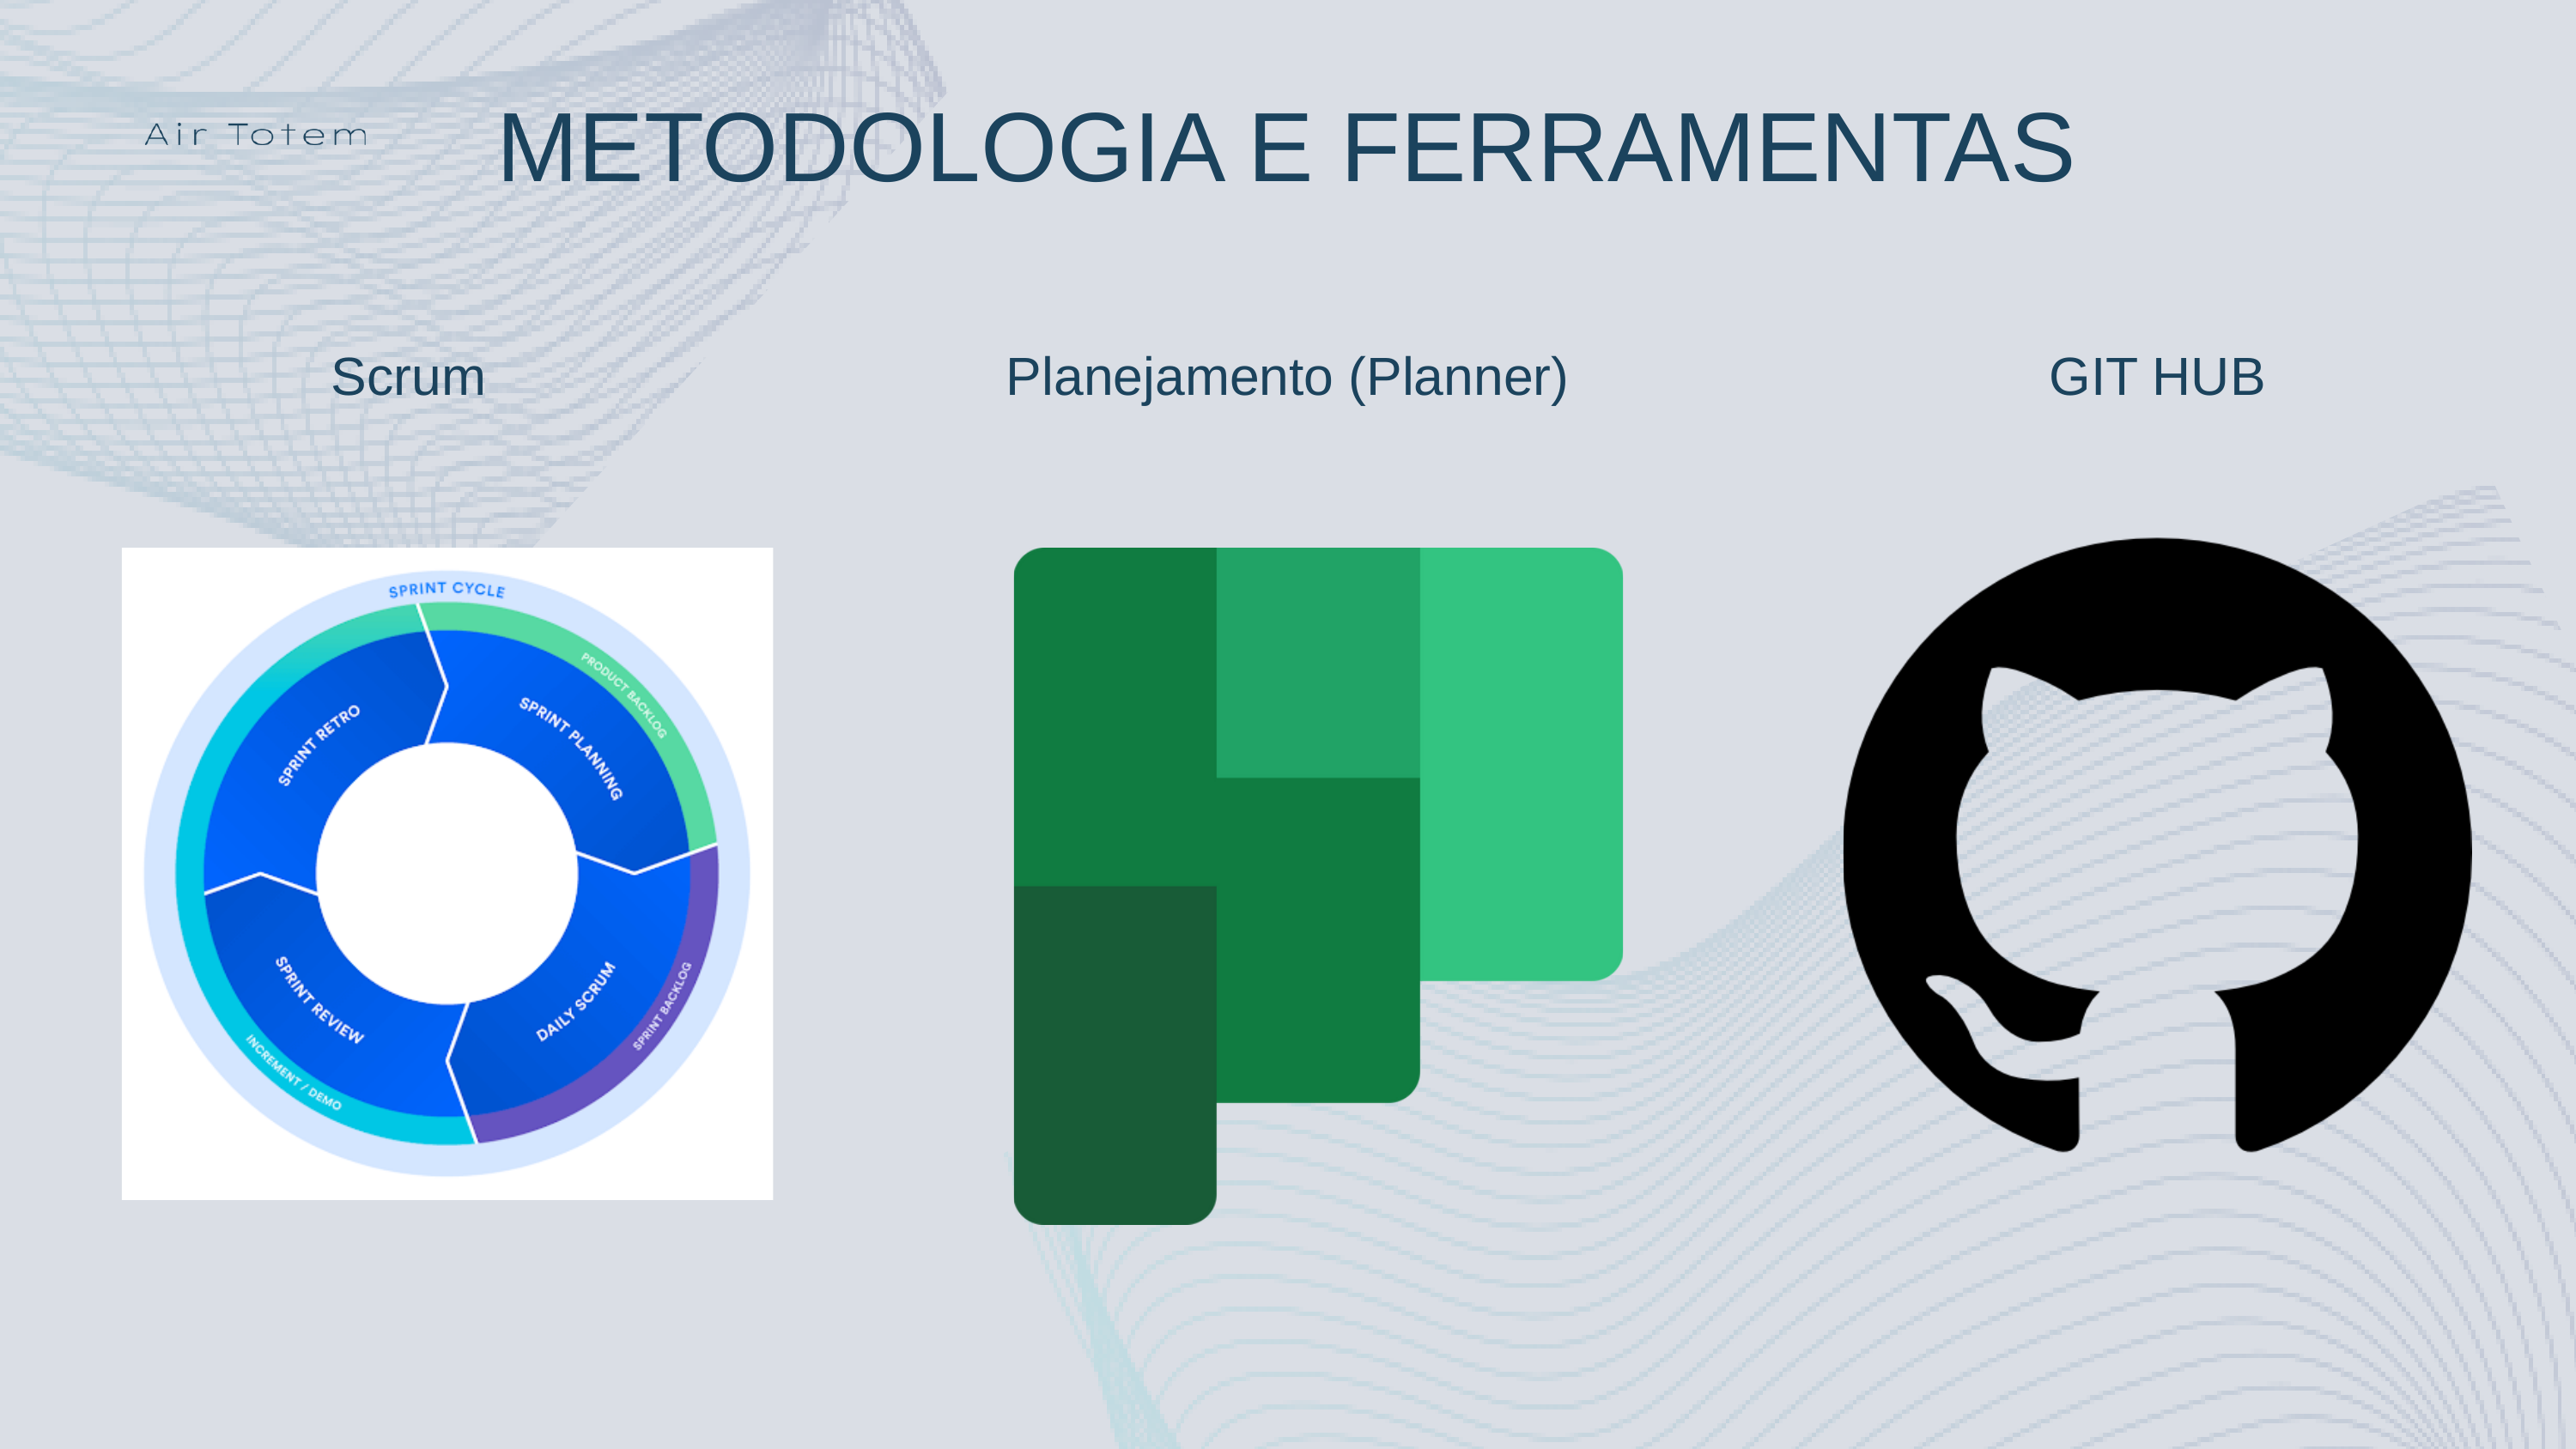

METODOLOGIA E FERRAMENTAS

Scrum
Planejamento (Planner)
GIT HUB